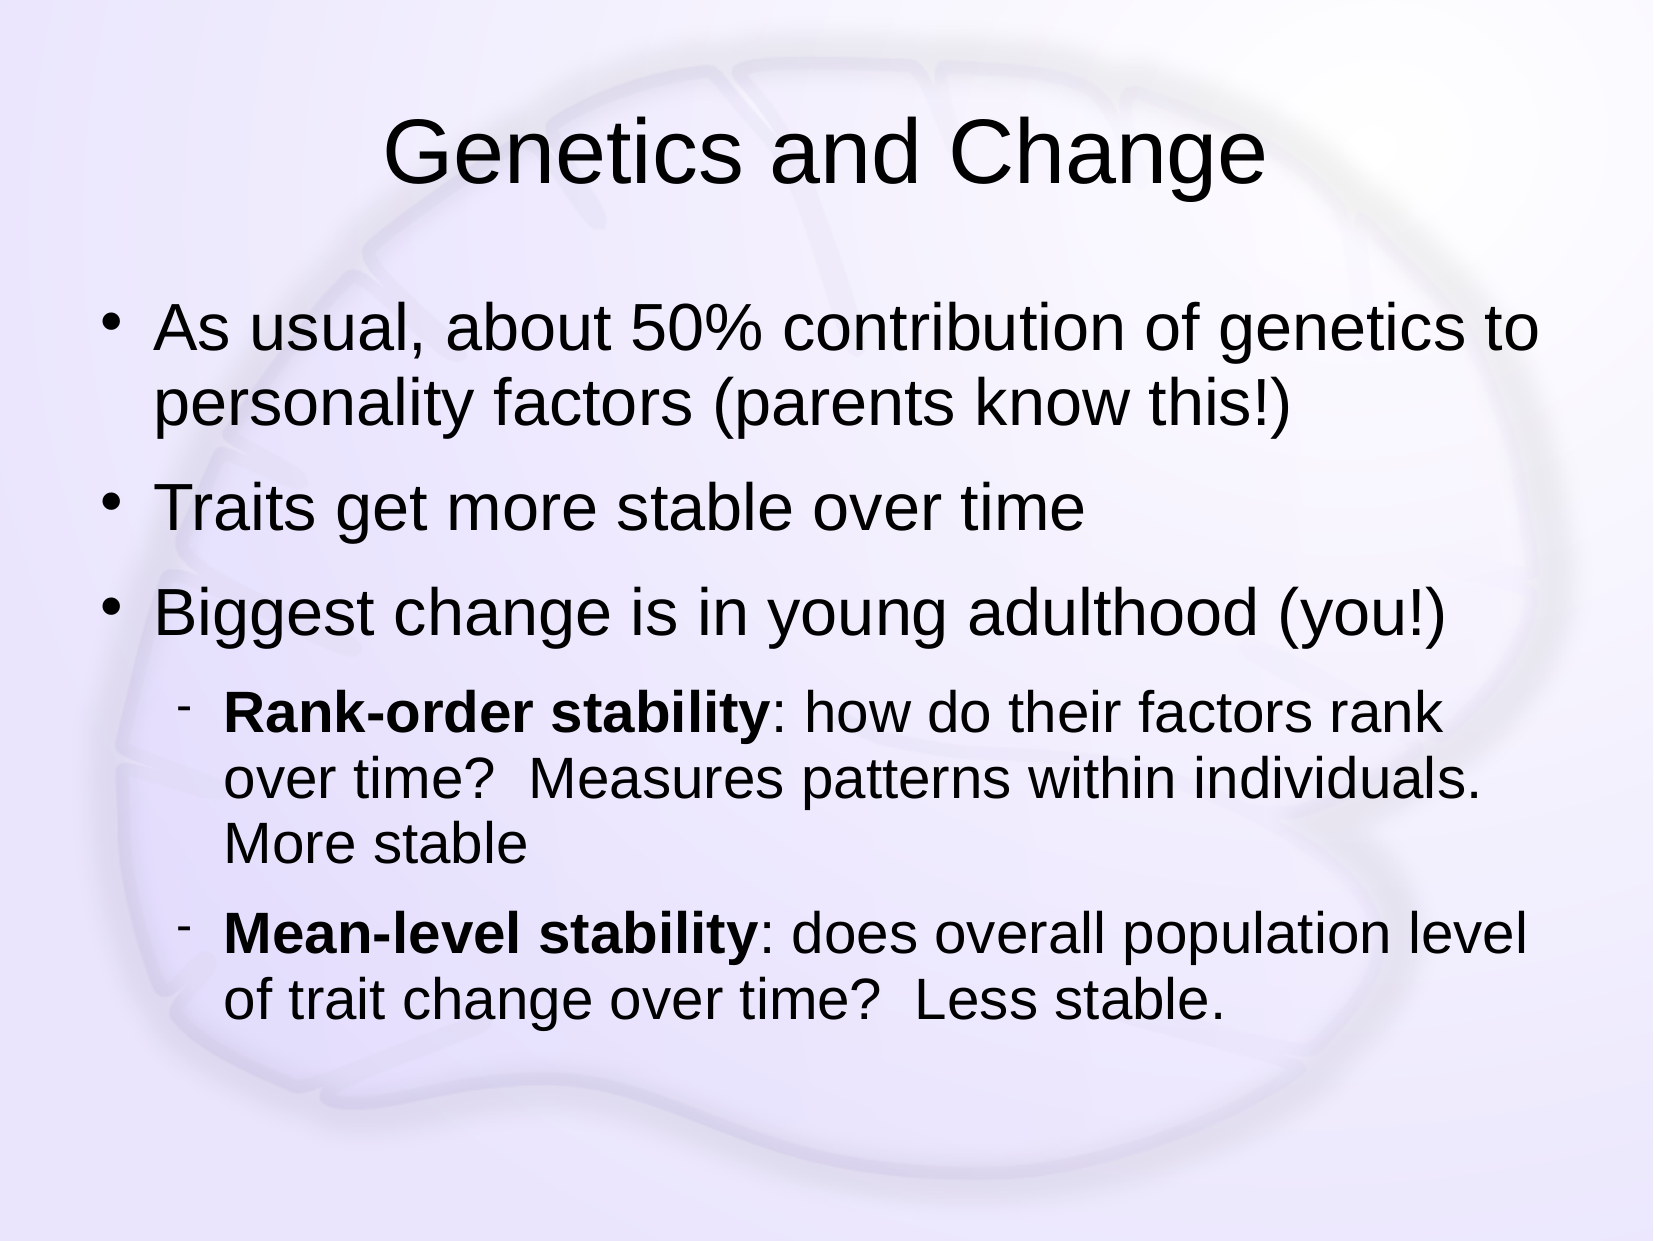

# Genetics and Change
As usual, about 50% contribution of genetics to personality factors (parents know this!)
Traits get more stable over time
Biggest change is in young adulthood (you!)
Rank-order stability: how do their factors rank over time?  Measures patterns within individuals.  More stable
Mean-level stability: does overall population level of trait change over time?  Less stable.